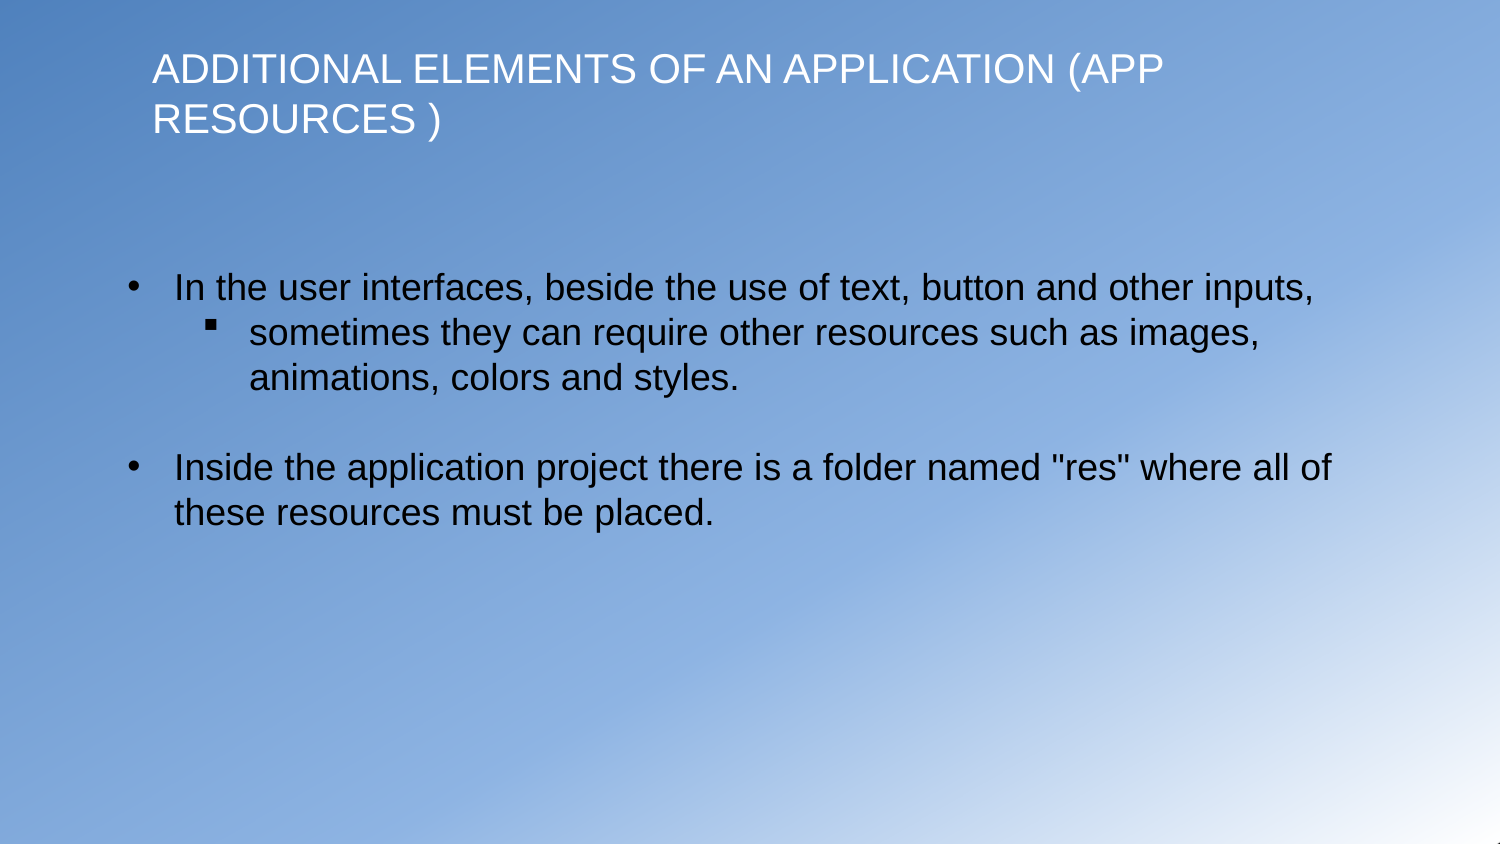

ADDITIONAL ELEMENTS OF AN APPLICATION (APP RESOURCES )

In the user interfaces, beside the use of text, button and other inputs,
sometimes they can require other resources such as images, animations, colors and styles.

Inside the application project there is a folder named "res" where all of these resources must be placed.